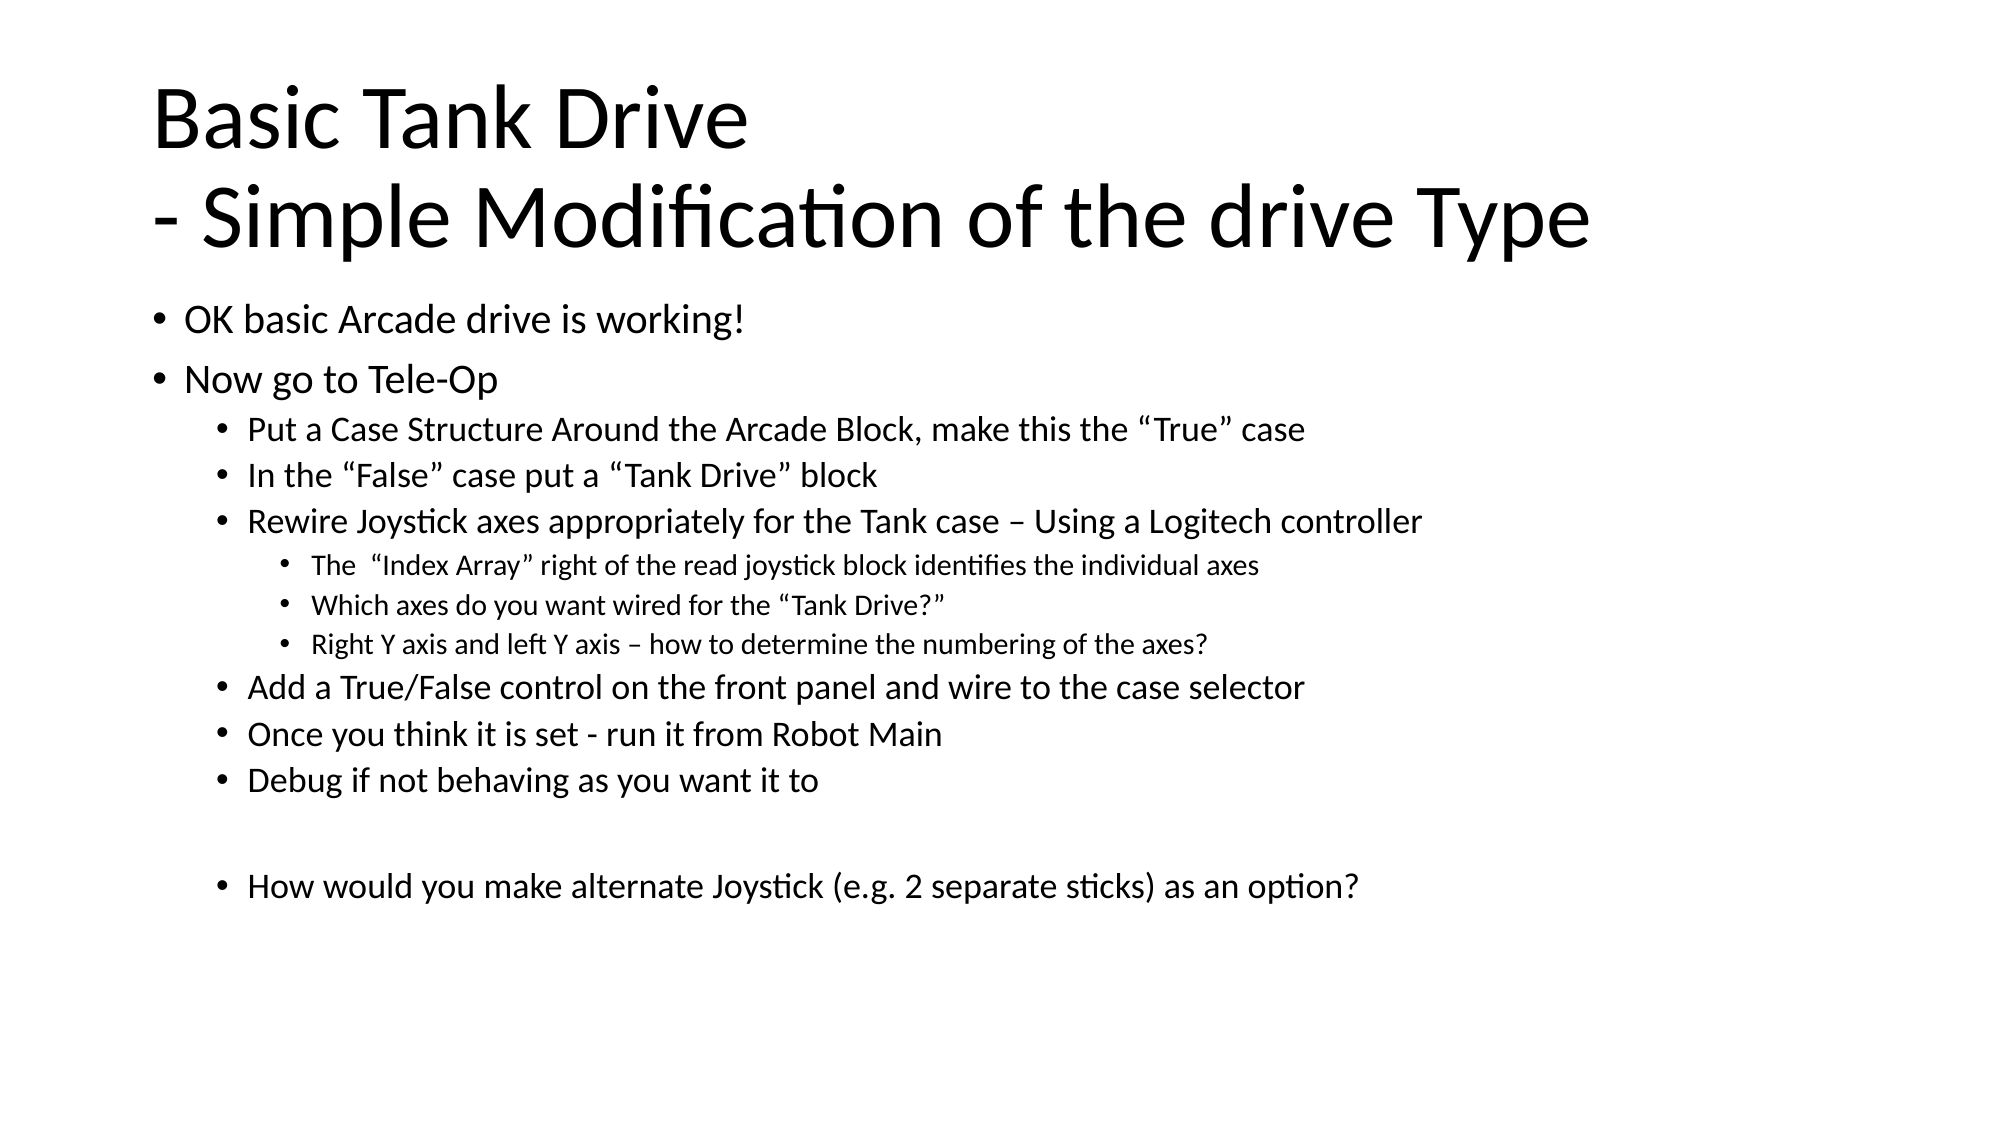

# Basic Tank Drive - Simple Modification of the drive Type
OK basic Arcade drive is working!
Now go to Tele-Op
Put a Case Structure Around the Arcade Block, make this the “True” case
In the “False” case put a “Tank Drive” block
Rewire Joystick axes appropriately for the Tank case – Using a Logitech controller
The  “Index Array” right of the read joystick block identifies the individual axes
Which axes do you want wired for the “Tank Drive?”
Right Y axis and left Y axis – how to determine the numbering of the axes?
Add a True/False control on the front panel and wire to the case selector
Once you think it is set - run it from Robot Main
Debug if not behaving as you want it to

How would you make alternate Joystick (e.g. 2 separate sticks) as an option?